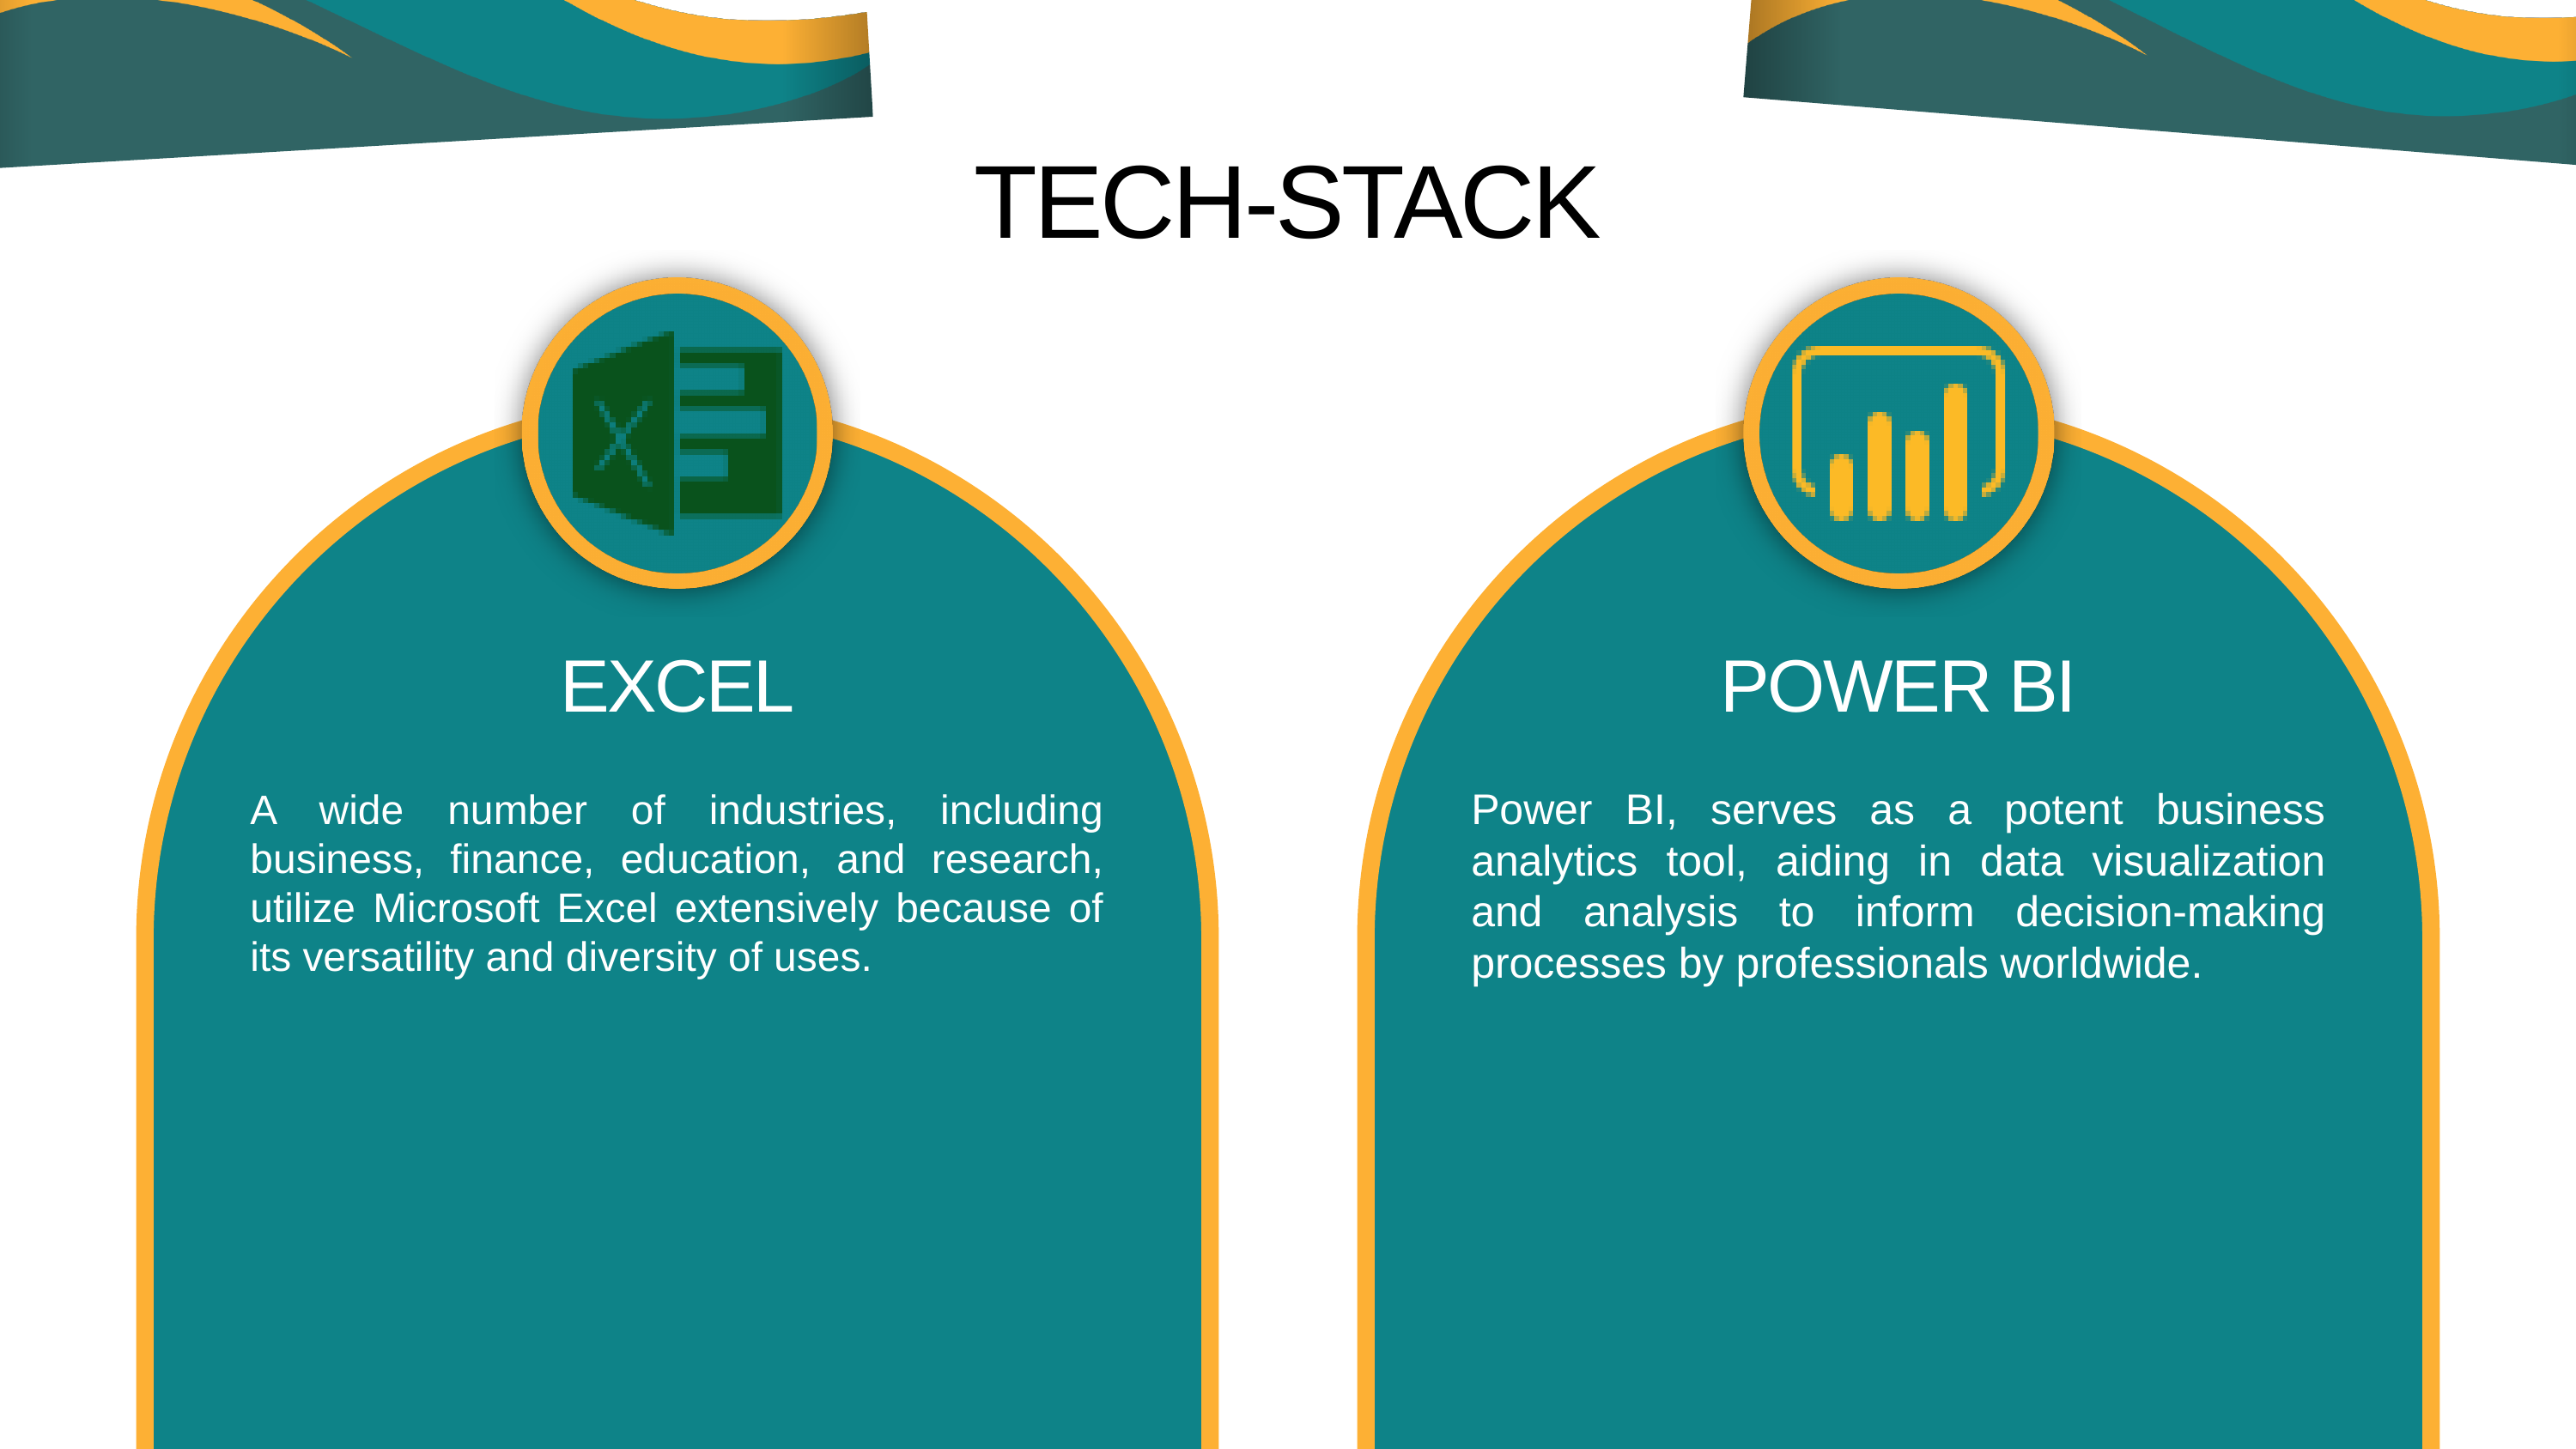

TECH-STACK

EXCEL
POWER BI
Power BI, serves as a potent business analytics tool, aiding in data visualization and analysis to inform decision-making processes by professionals worldwide.
A wide number of industries, including business, finance, education, and research, utilize Microsoft Excel extensively because of its versatility and diversity of uses.